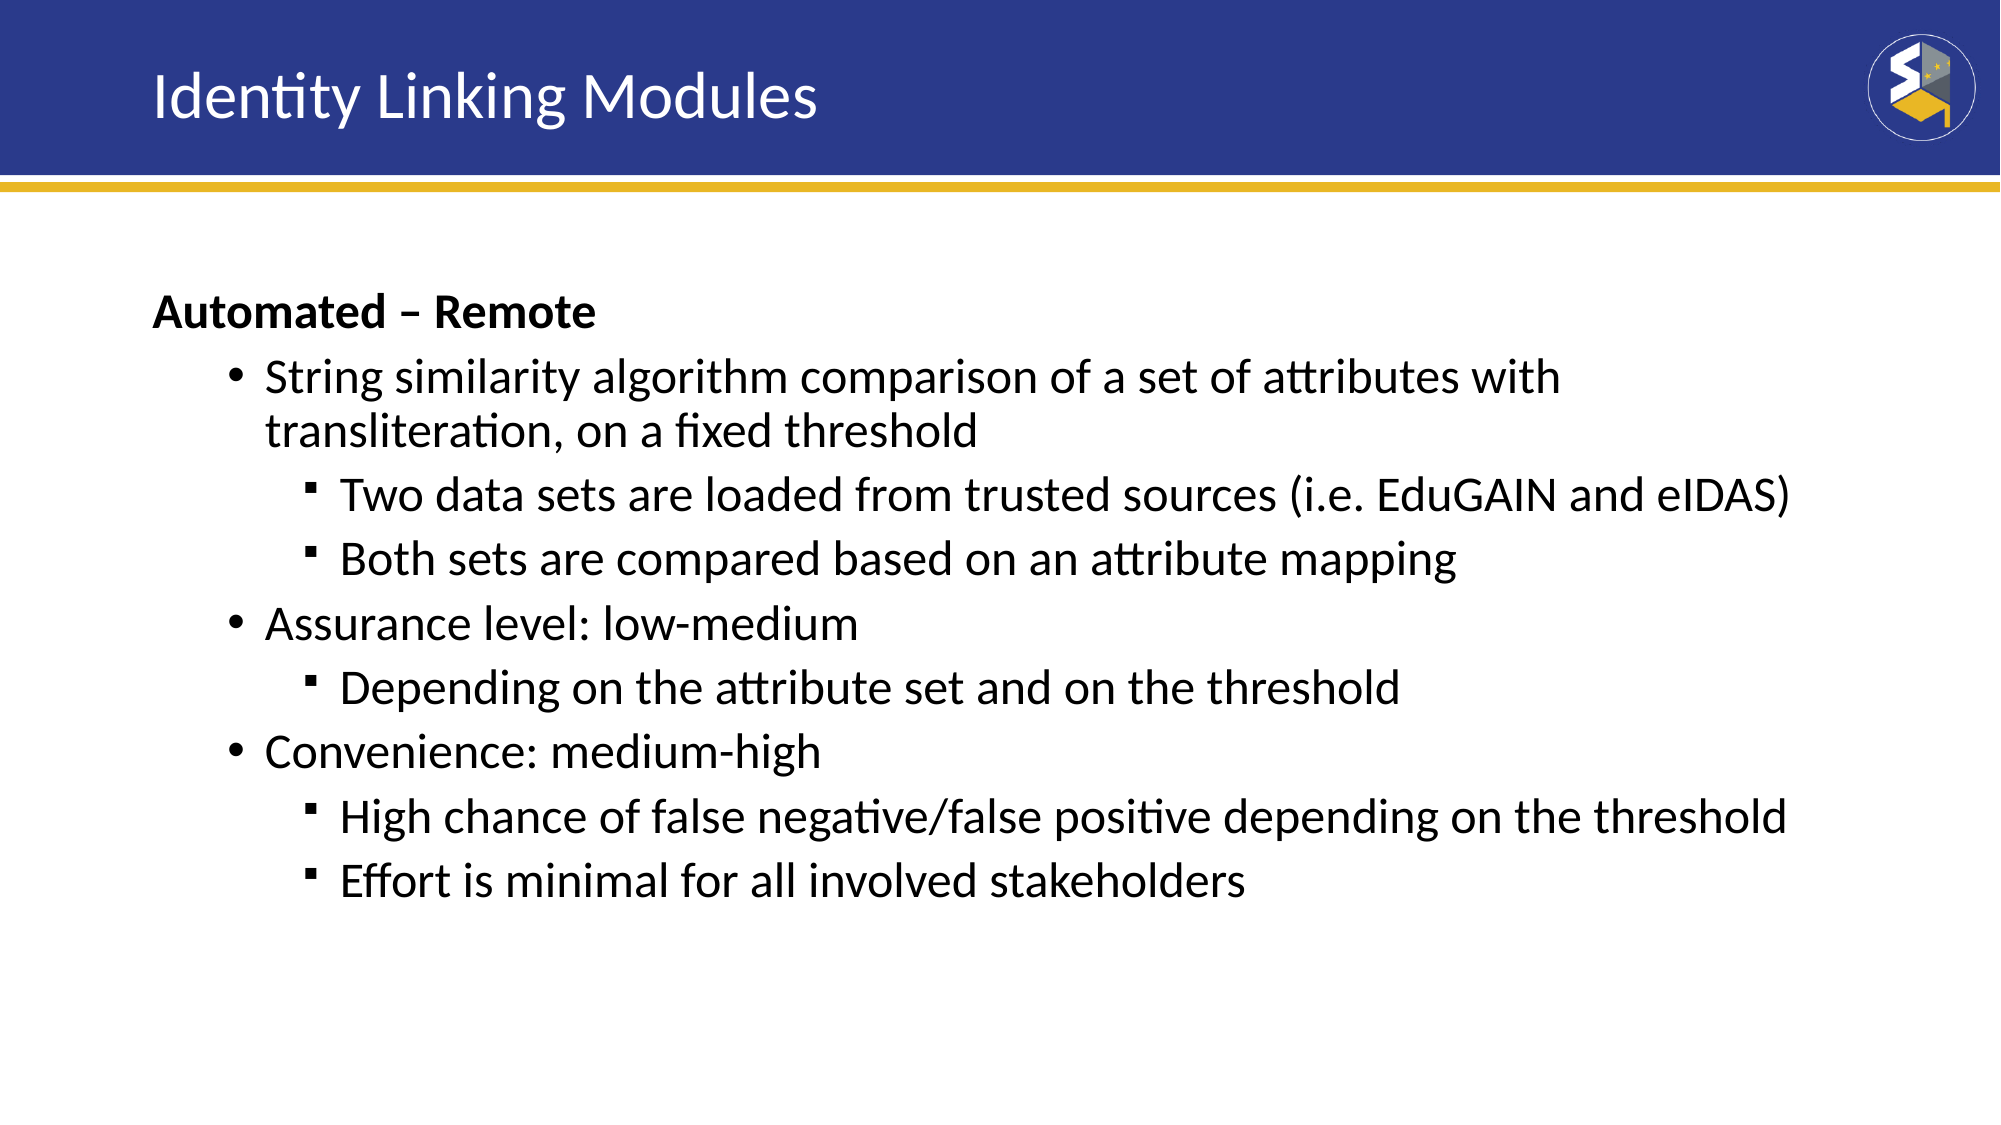

# Identity Linking Modules
Automated – Remote
String similarity algorithm comparison of a set of attributes with transliteration, on a fixed threshold
Two data sets are loaded from trusted sources (i.e. EduGAIN and eIDAS)
Both sets are compared based on an attribute mapping
Assurance level: low-medium
Depending on the attribute set and on the threshold
Convenience: medium-high
High chance of false negative/false positive depending on the threshold
Effort is minimal for all involved stakeholders